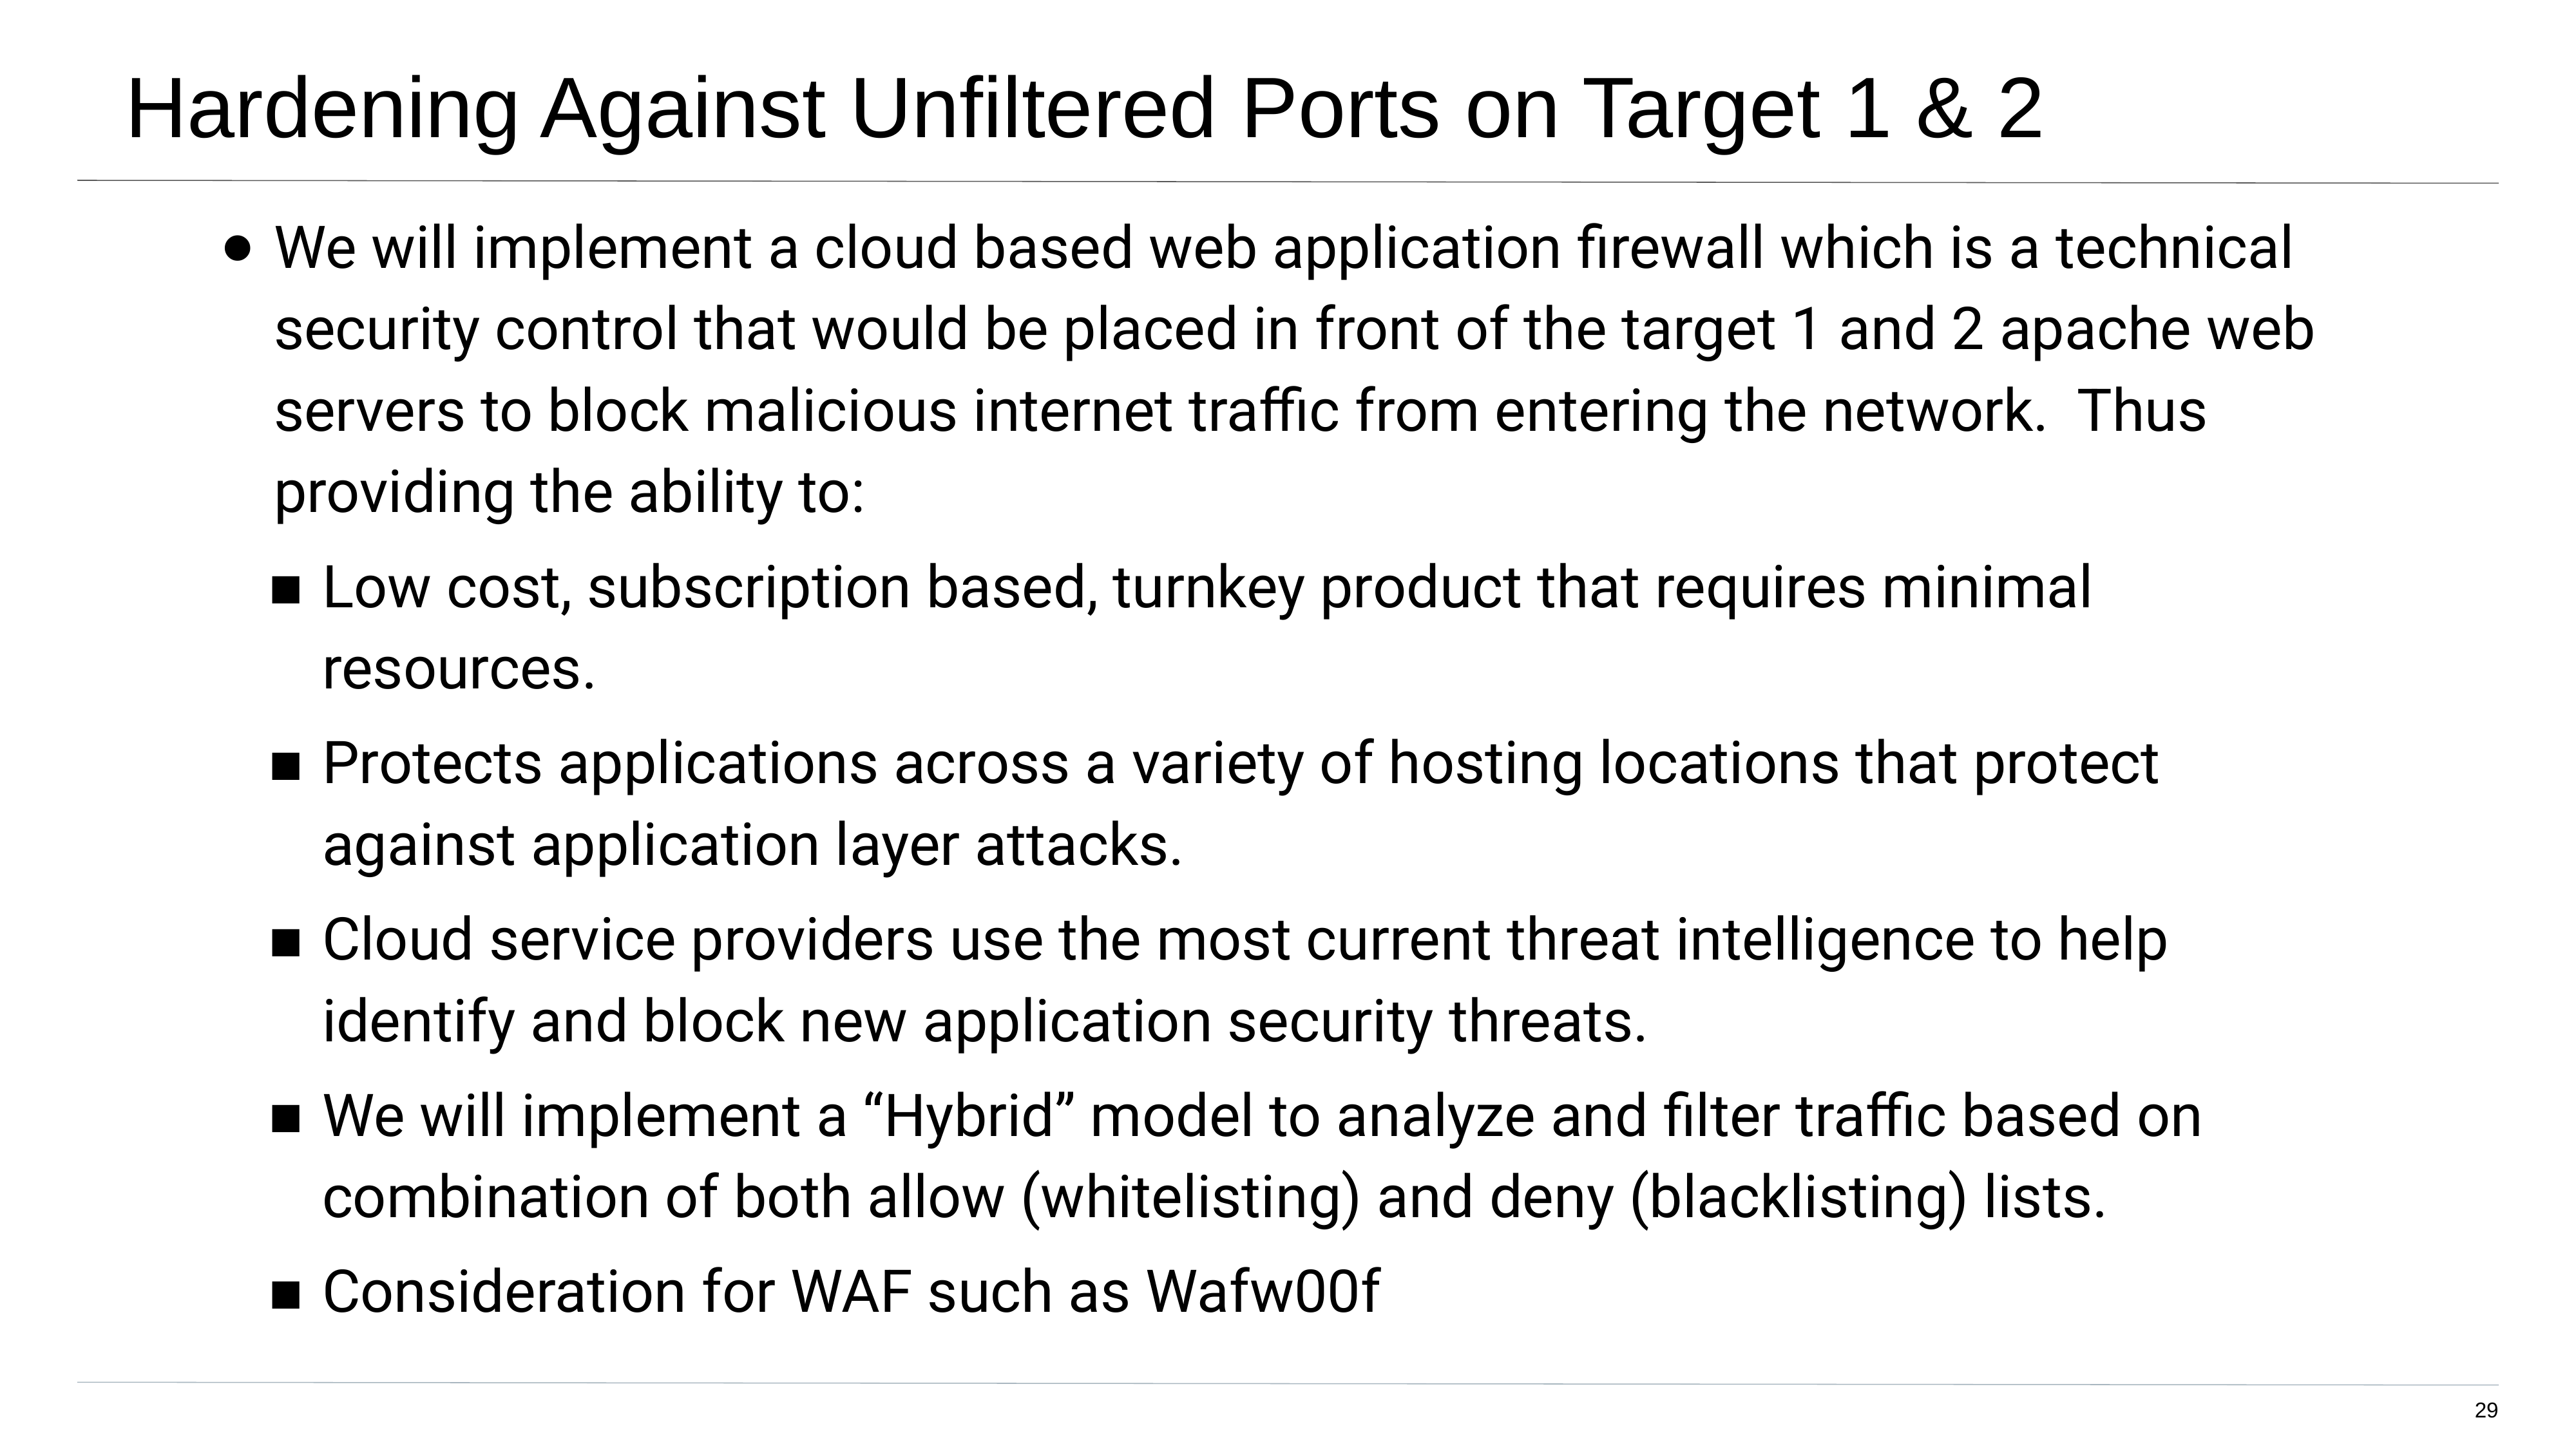

# Hardening Against Unfiltered Ports on Target 1 & 2

We will implement a cloud based web application firewall which is a technical security control that would be placed in front of the target 1 and 2 apache web servers to block malicious internet traffic from entering the network.  Thus providing the ability to:
Low cost, subscription based, turnkey product that requires minimal resources.
Protects applications across a variety of hosting locations that protect against application layer attacks.
Cloud service providers use the most current threat intelligence to help identify and block new application security threats.
We will implement a “Hybrid” model to analyze and filter traffic based on combination of both allow (whitelisting) and deny (blacklisting) lists.
Consideration for WAF such as Wafw00f

29